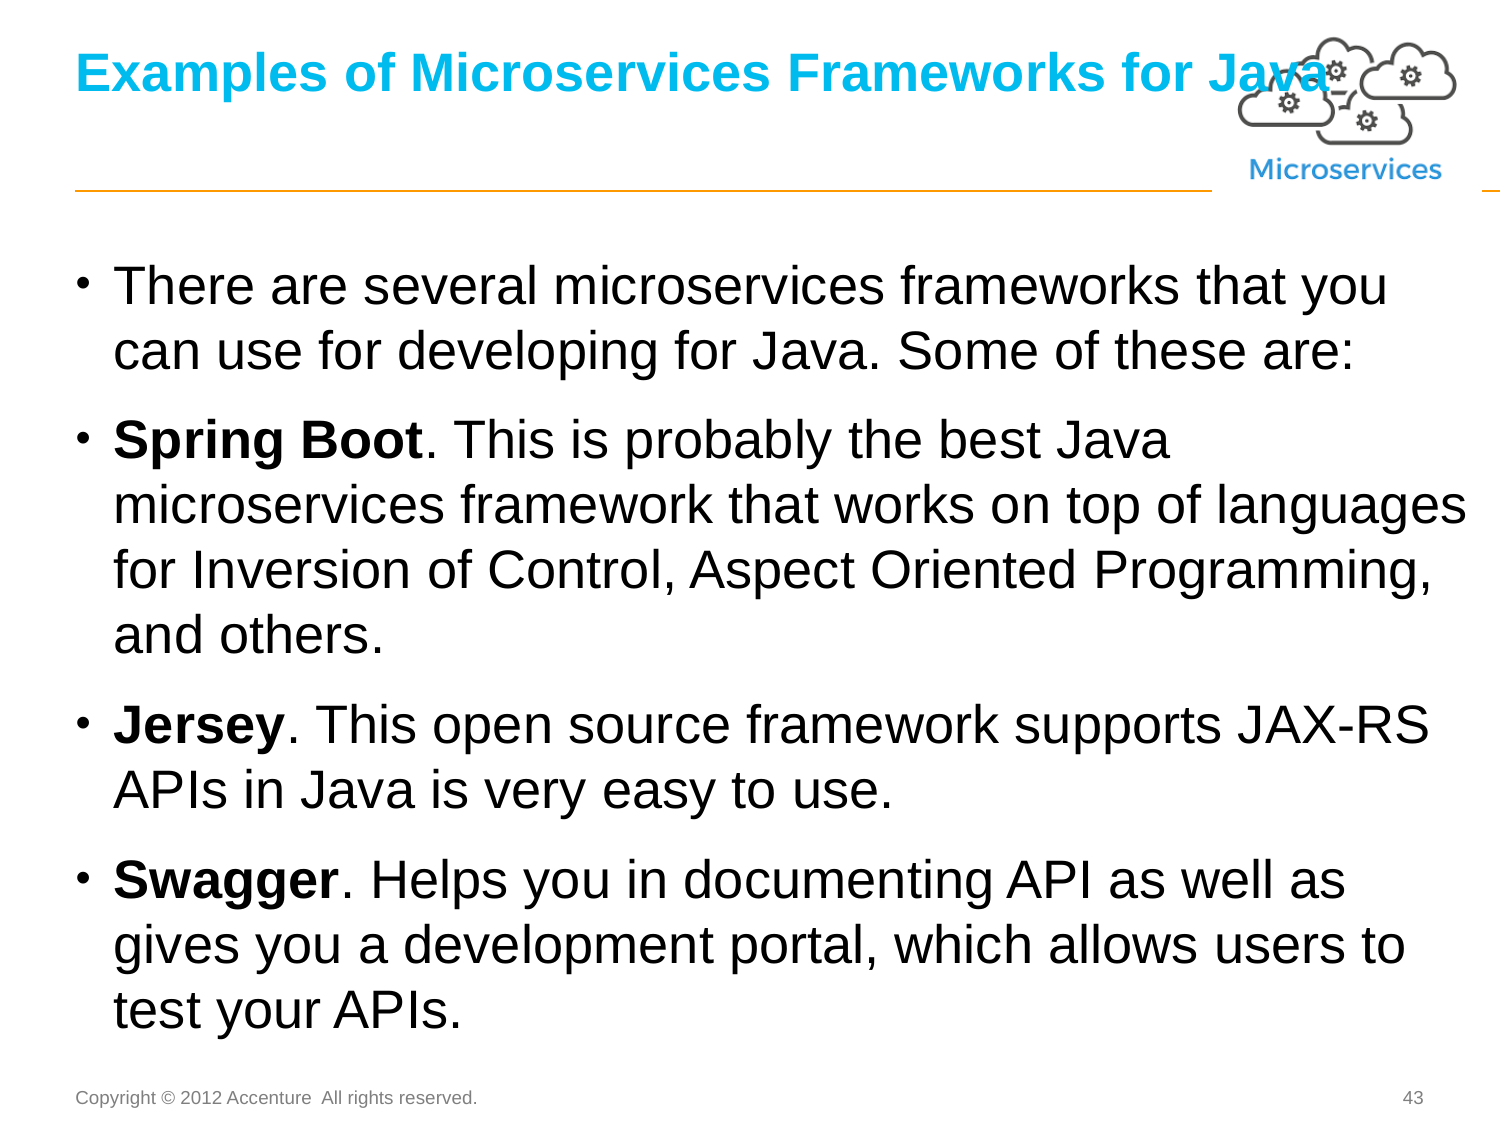

# Examples of Microservices Frameworks for Java
There are several microservices frameworks that you can use for developing for Java. Some of these are:
Spring Boot. This is probably the best Java microservices framework that works on top of languages for Inversion of Control, Aspect Oriented Programming, and others.
Jersey. This open source framework supports JAX-RS APIs in Java is very easy to use.
Swagger. Helps you in documenting API as well as gives you a development portal, which allows users to test your APIs.